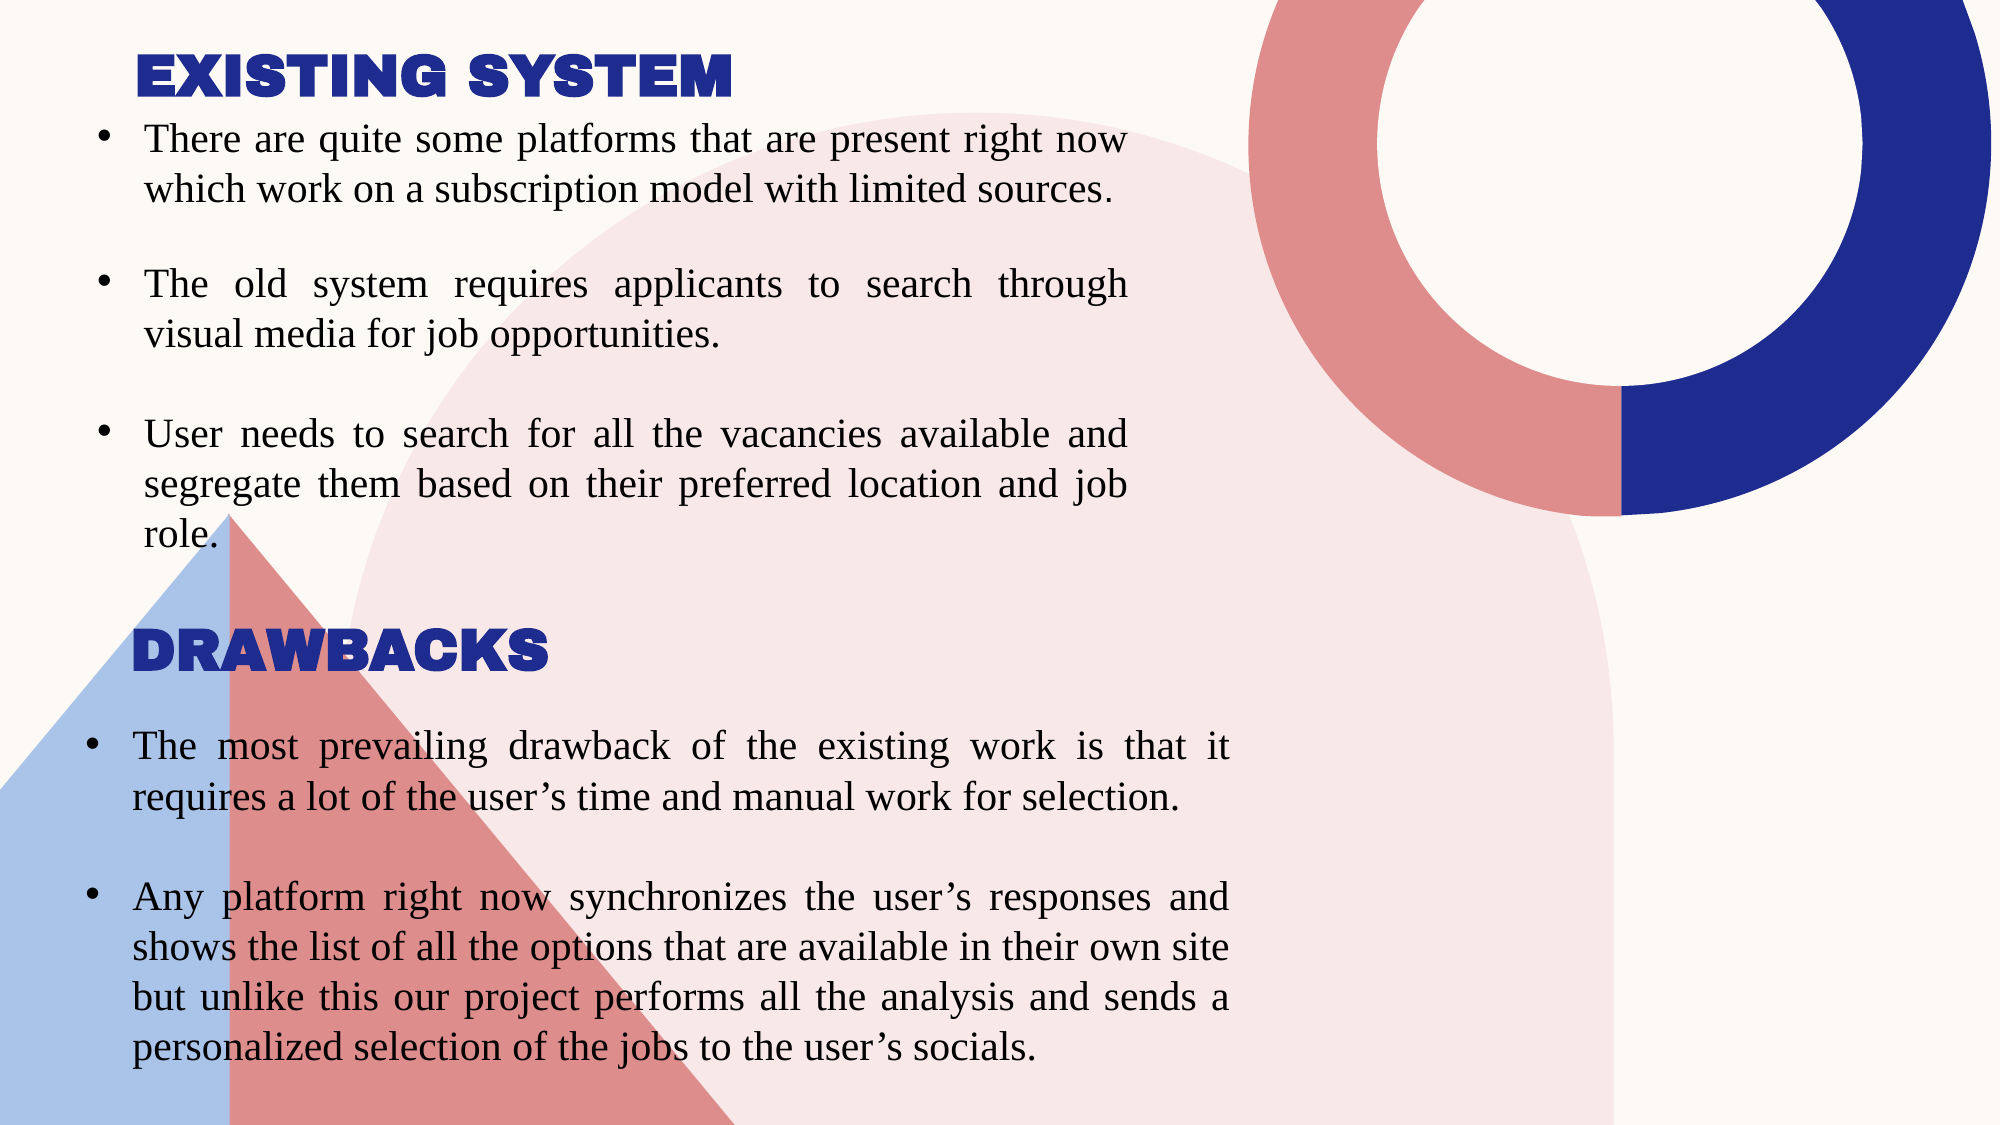

# Existing system
There are quite some platforms that are present right now which work on a subscription model with limited sources.

The old system requires applicants to search through visual media for job opportunities.

User needs to search for all the vacancies available and segregate them based on their preferred location and job role.
drawbacks
The most prevailing drawback of the existing work is that it requires a lot of the user’s time and manual work for selection.

Any platform right now synchronizes the user’s responses and shows the list of all the options that are available in their own site but unlike this our project performs all the analysis and sends a personalized selection of the jobs to the user’s socials.